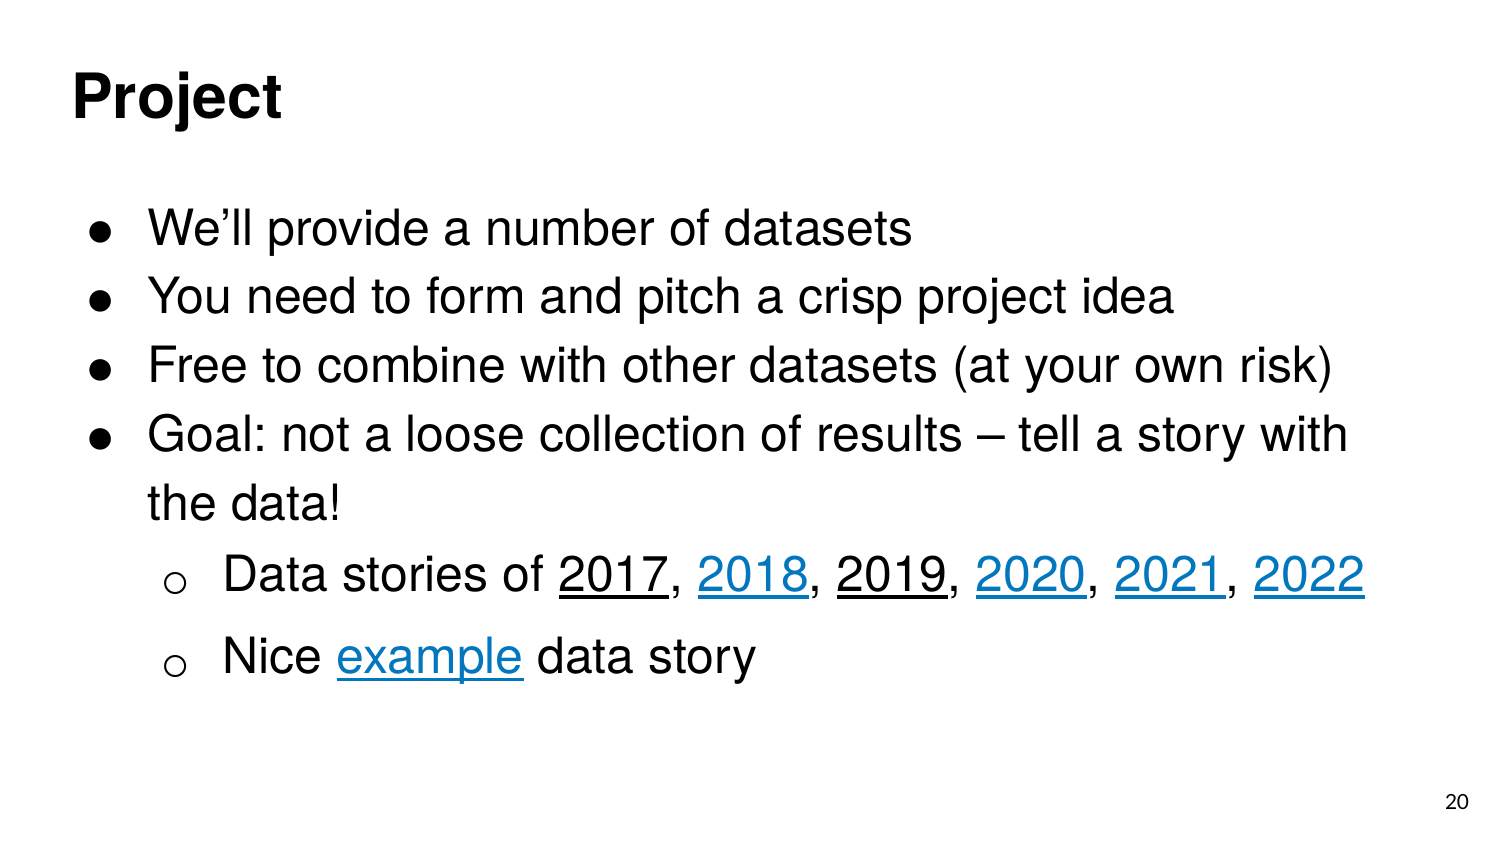

# Project
We’ll provide a number of datasets
You need to form and pitch a crisp project idea
Free to combine with other datasets (at your own risk)
Goal: not a loose collection of results – tell a story with the data!
Data stories of 2017, 2018, 2019, 2020, 2021, 2022
Nice example data story
20